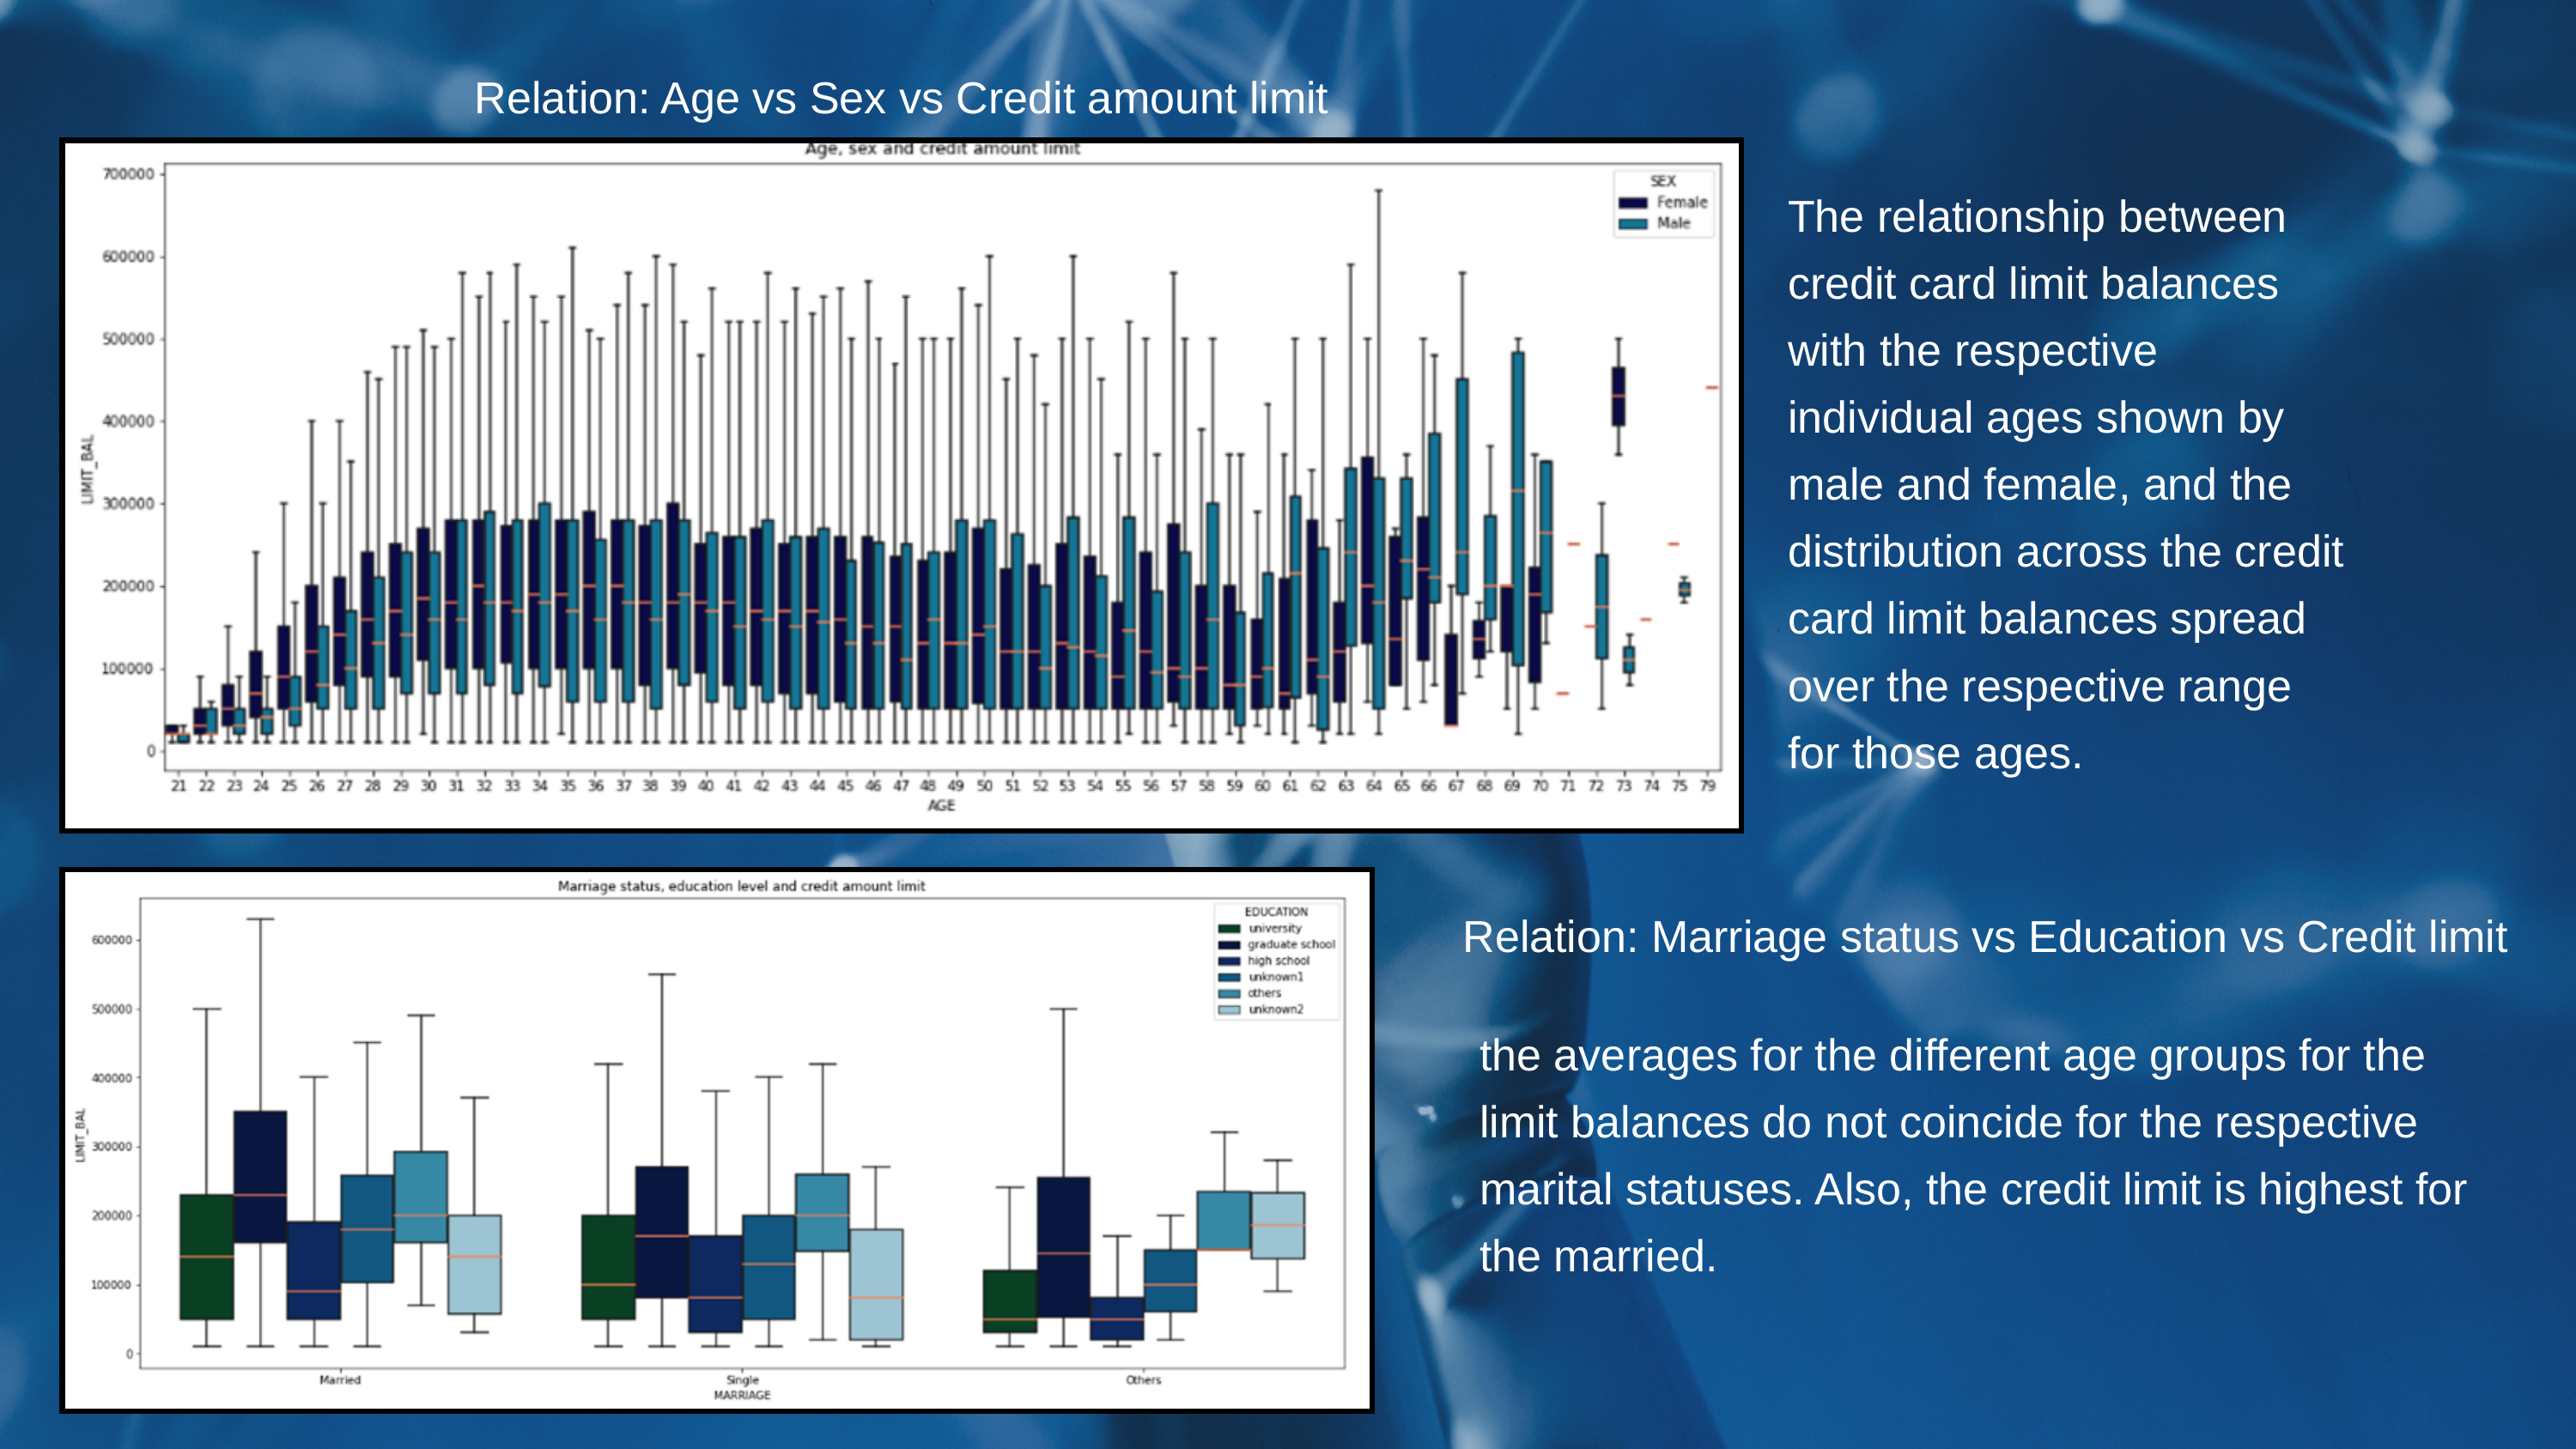

Relation: Age vs Sex vs Credit amount limit

The relationship between credit card limit balances with the respective individual ages shown by male and female, and the distribution across the credit card limit balances spread over the respective range for those ages.

Relation: Marriage status vs Education vs Credit limit

the averages for the different age groups for the limit balances do not coincide for the respective marital statuses. Also, the credit limit is highest for the married.